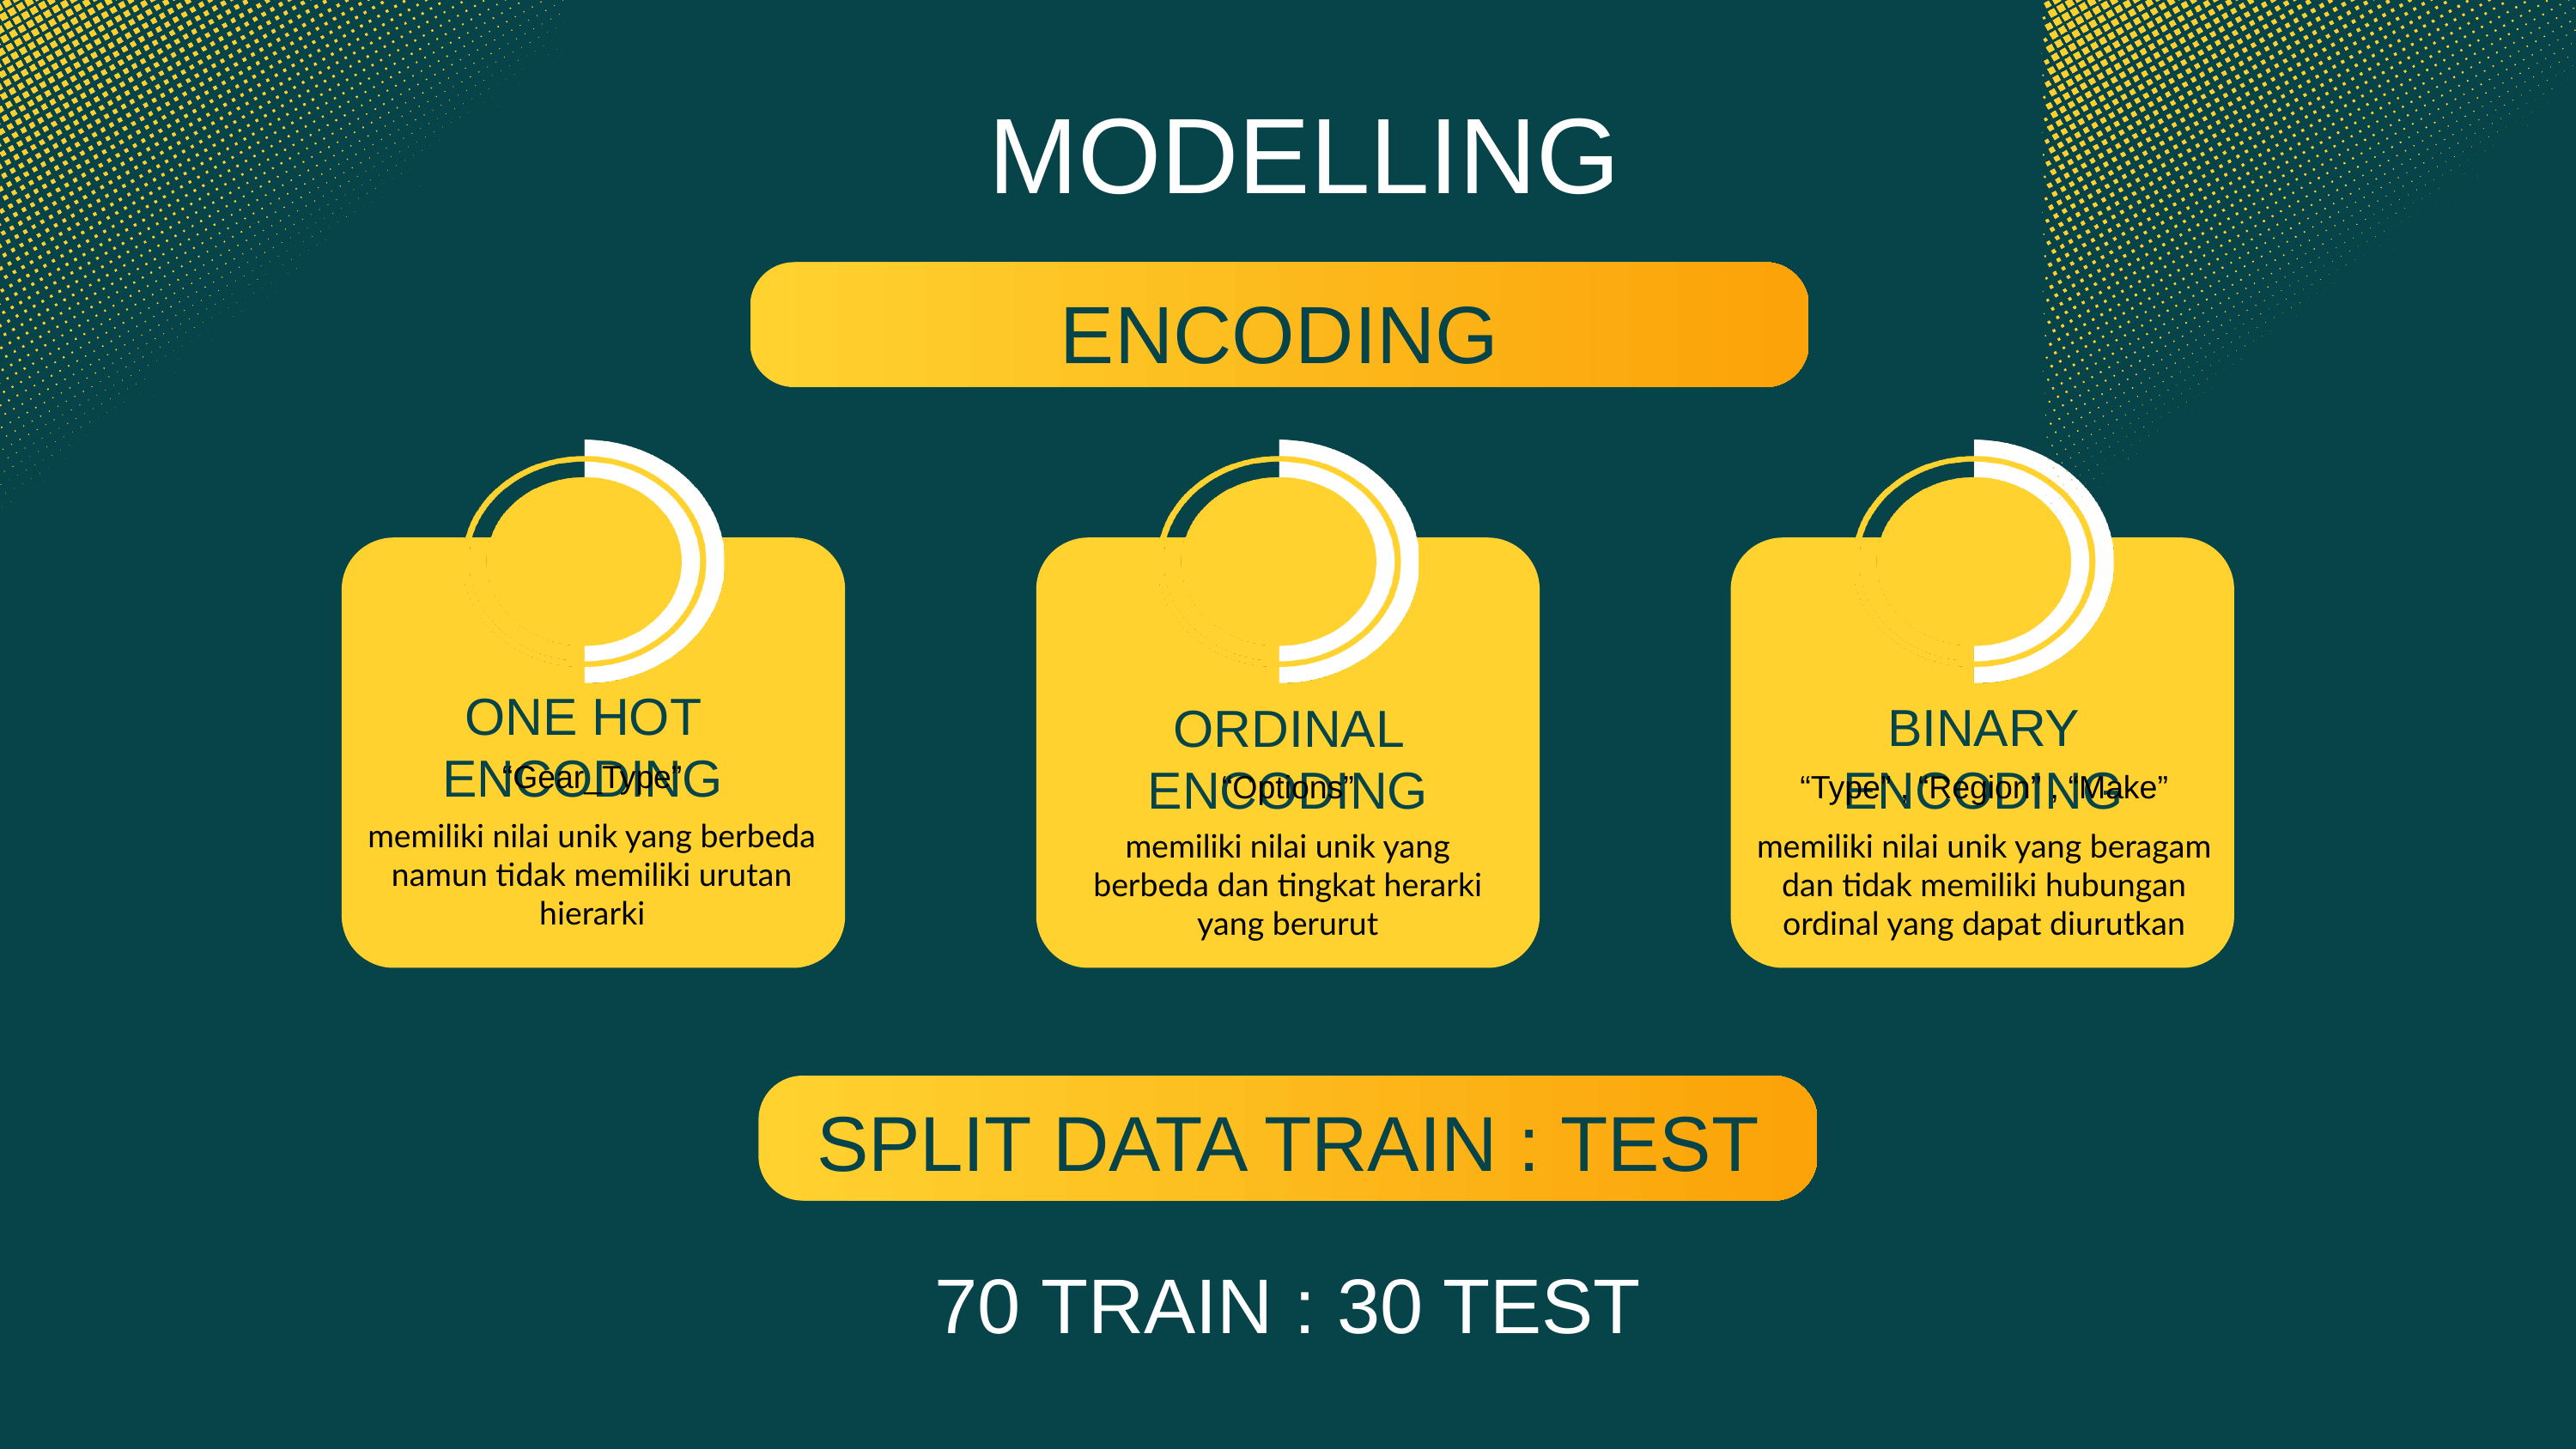

MODELLING

ENCODING

ONE HOT ENCODING
BINARY ENCODING
ORDINAL ENCODING
“Gear_Type”

memiliki nilai unik yang berbeda namun tidak memiliki urutan hierarki
“Options”

memiliki nilai unik yang berbeda dan tingkat herarki yang berurut
“Type” , “Region” , “Make”

memiliki nilai unik yang beragam dan tidak memiliki hubungan ordinal yang dapat diurutkan

SPLIT DATA TRAIN : TEST
70 TRAIN : 30 TEST